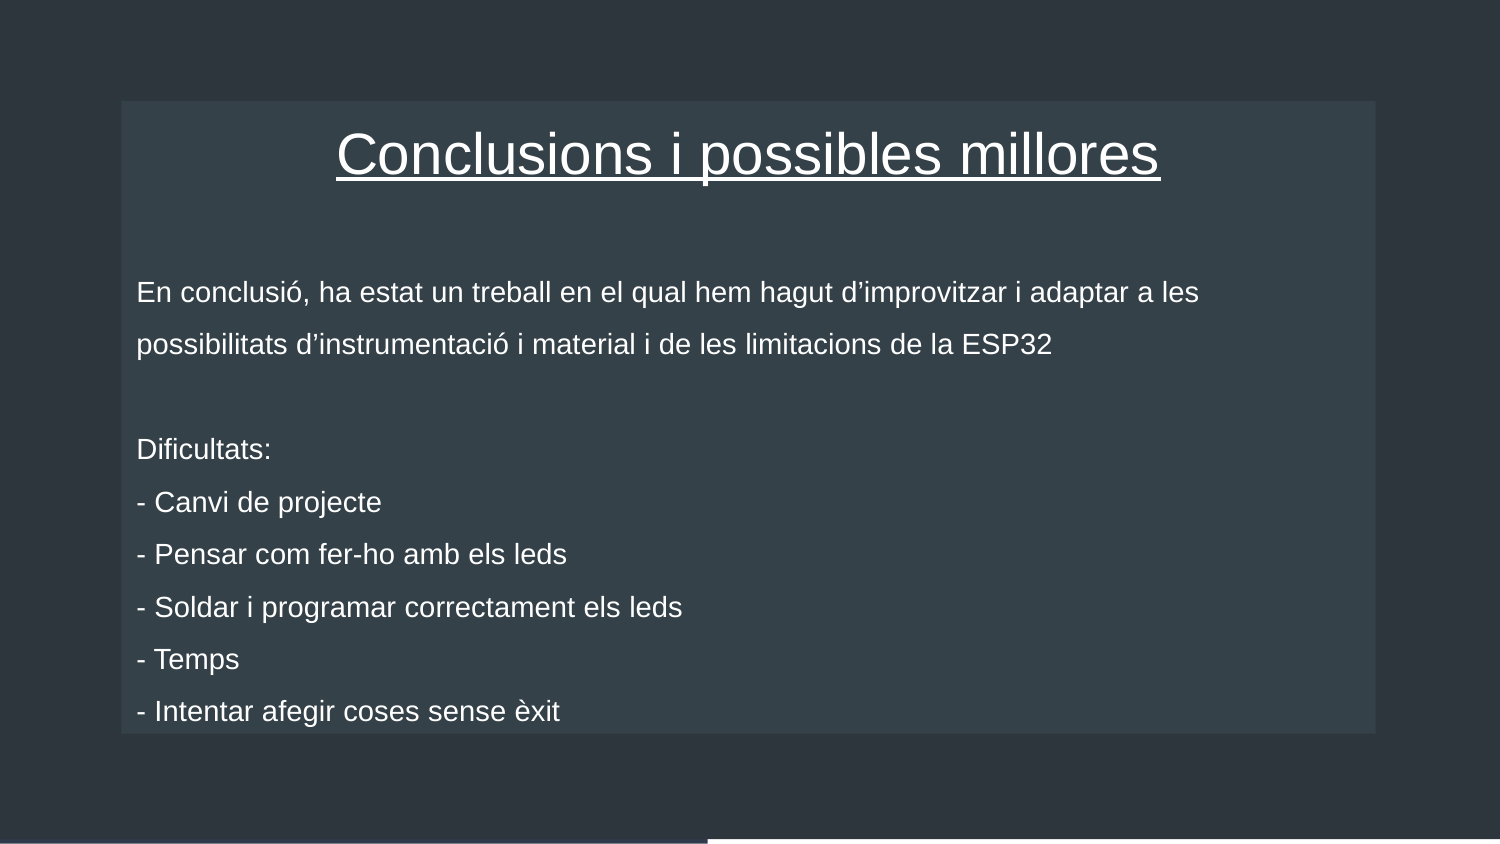

Conclusions i possibles millores

En conclusió, ha estat un treball en el qual hem hagut d’improvitzar i adaptar a les possibilitats d’instrumentació i material i de les limitacions de la ESP32

Dificultats:
- Canvi de projecte
- Pensar com fer-ho amb els leds
- Soldar i programar correctament els leds
- Temps
- Intentar afegir coses sense èxit